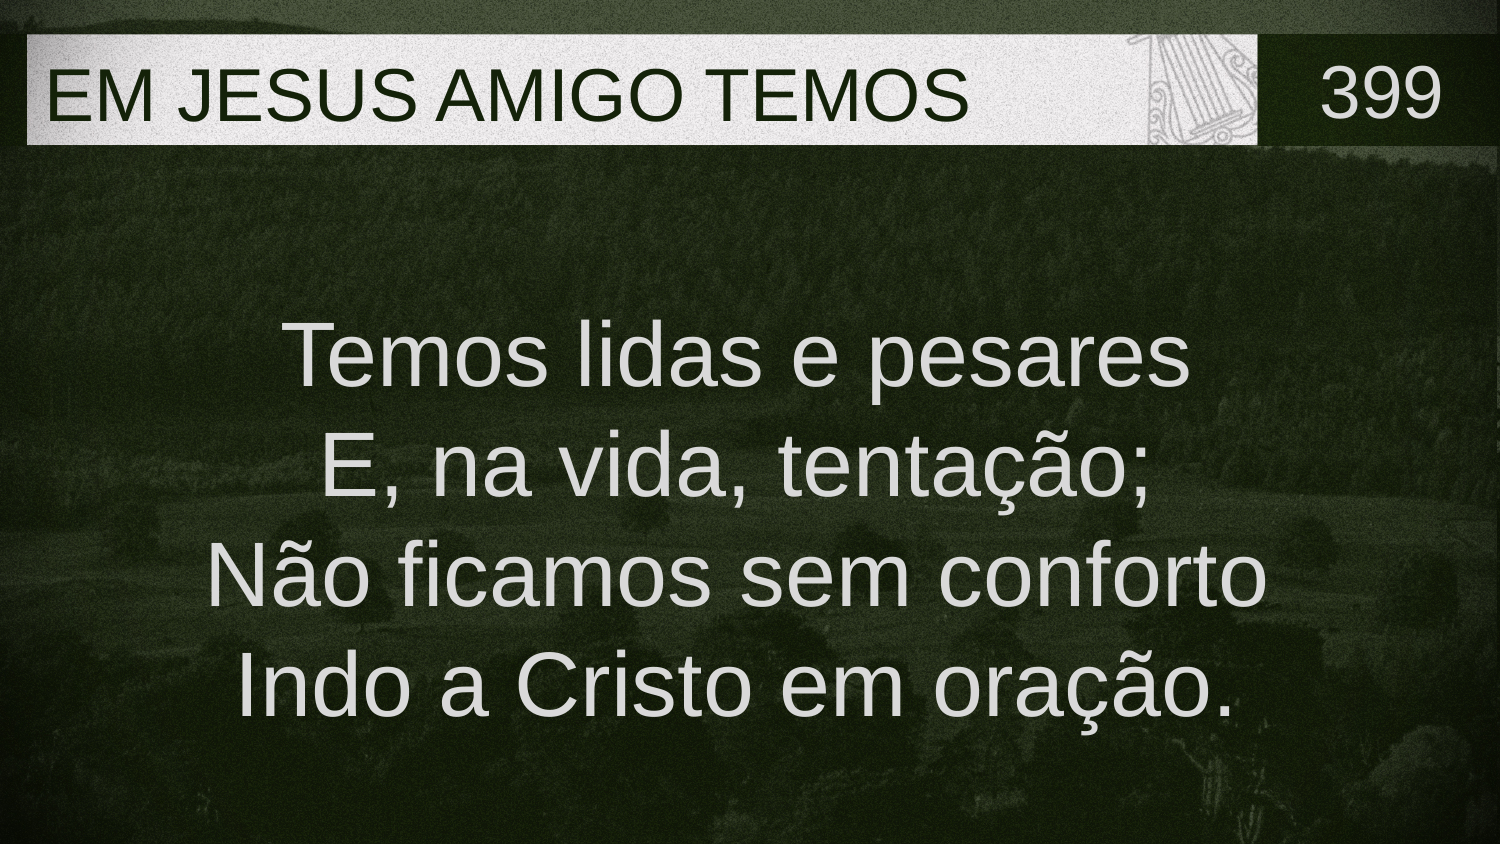

# EM JESUS AMIGO TEMOS
399
Temos lidas e pesares
E, na vida, tentação;
Não ficamos sem conforto
Indo a Cristo em oração.